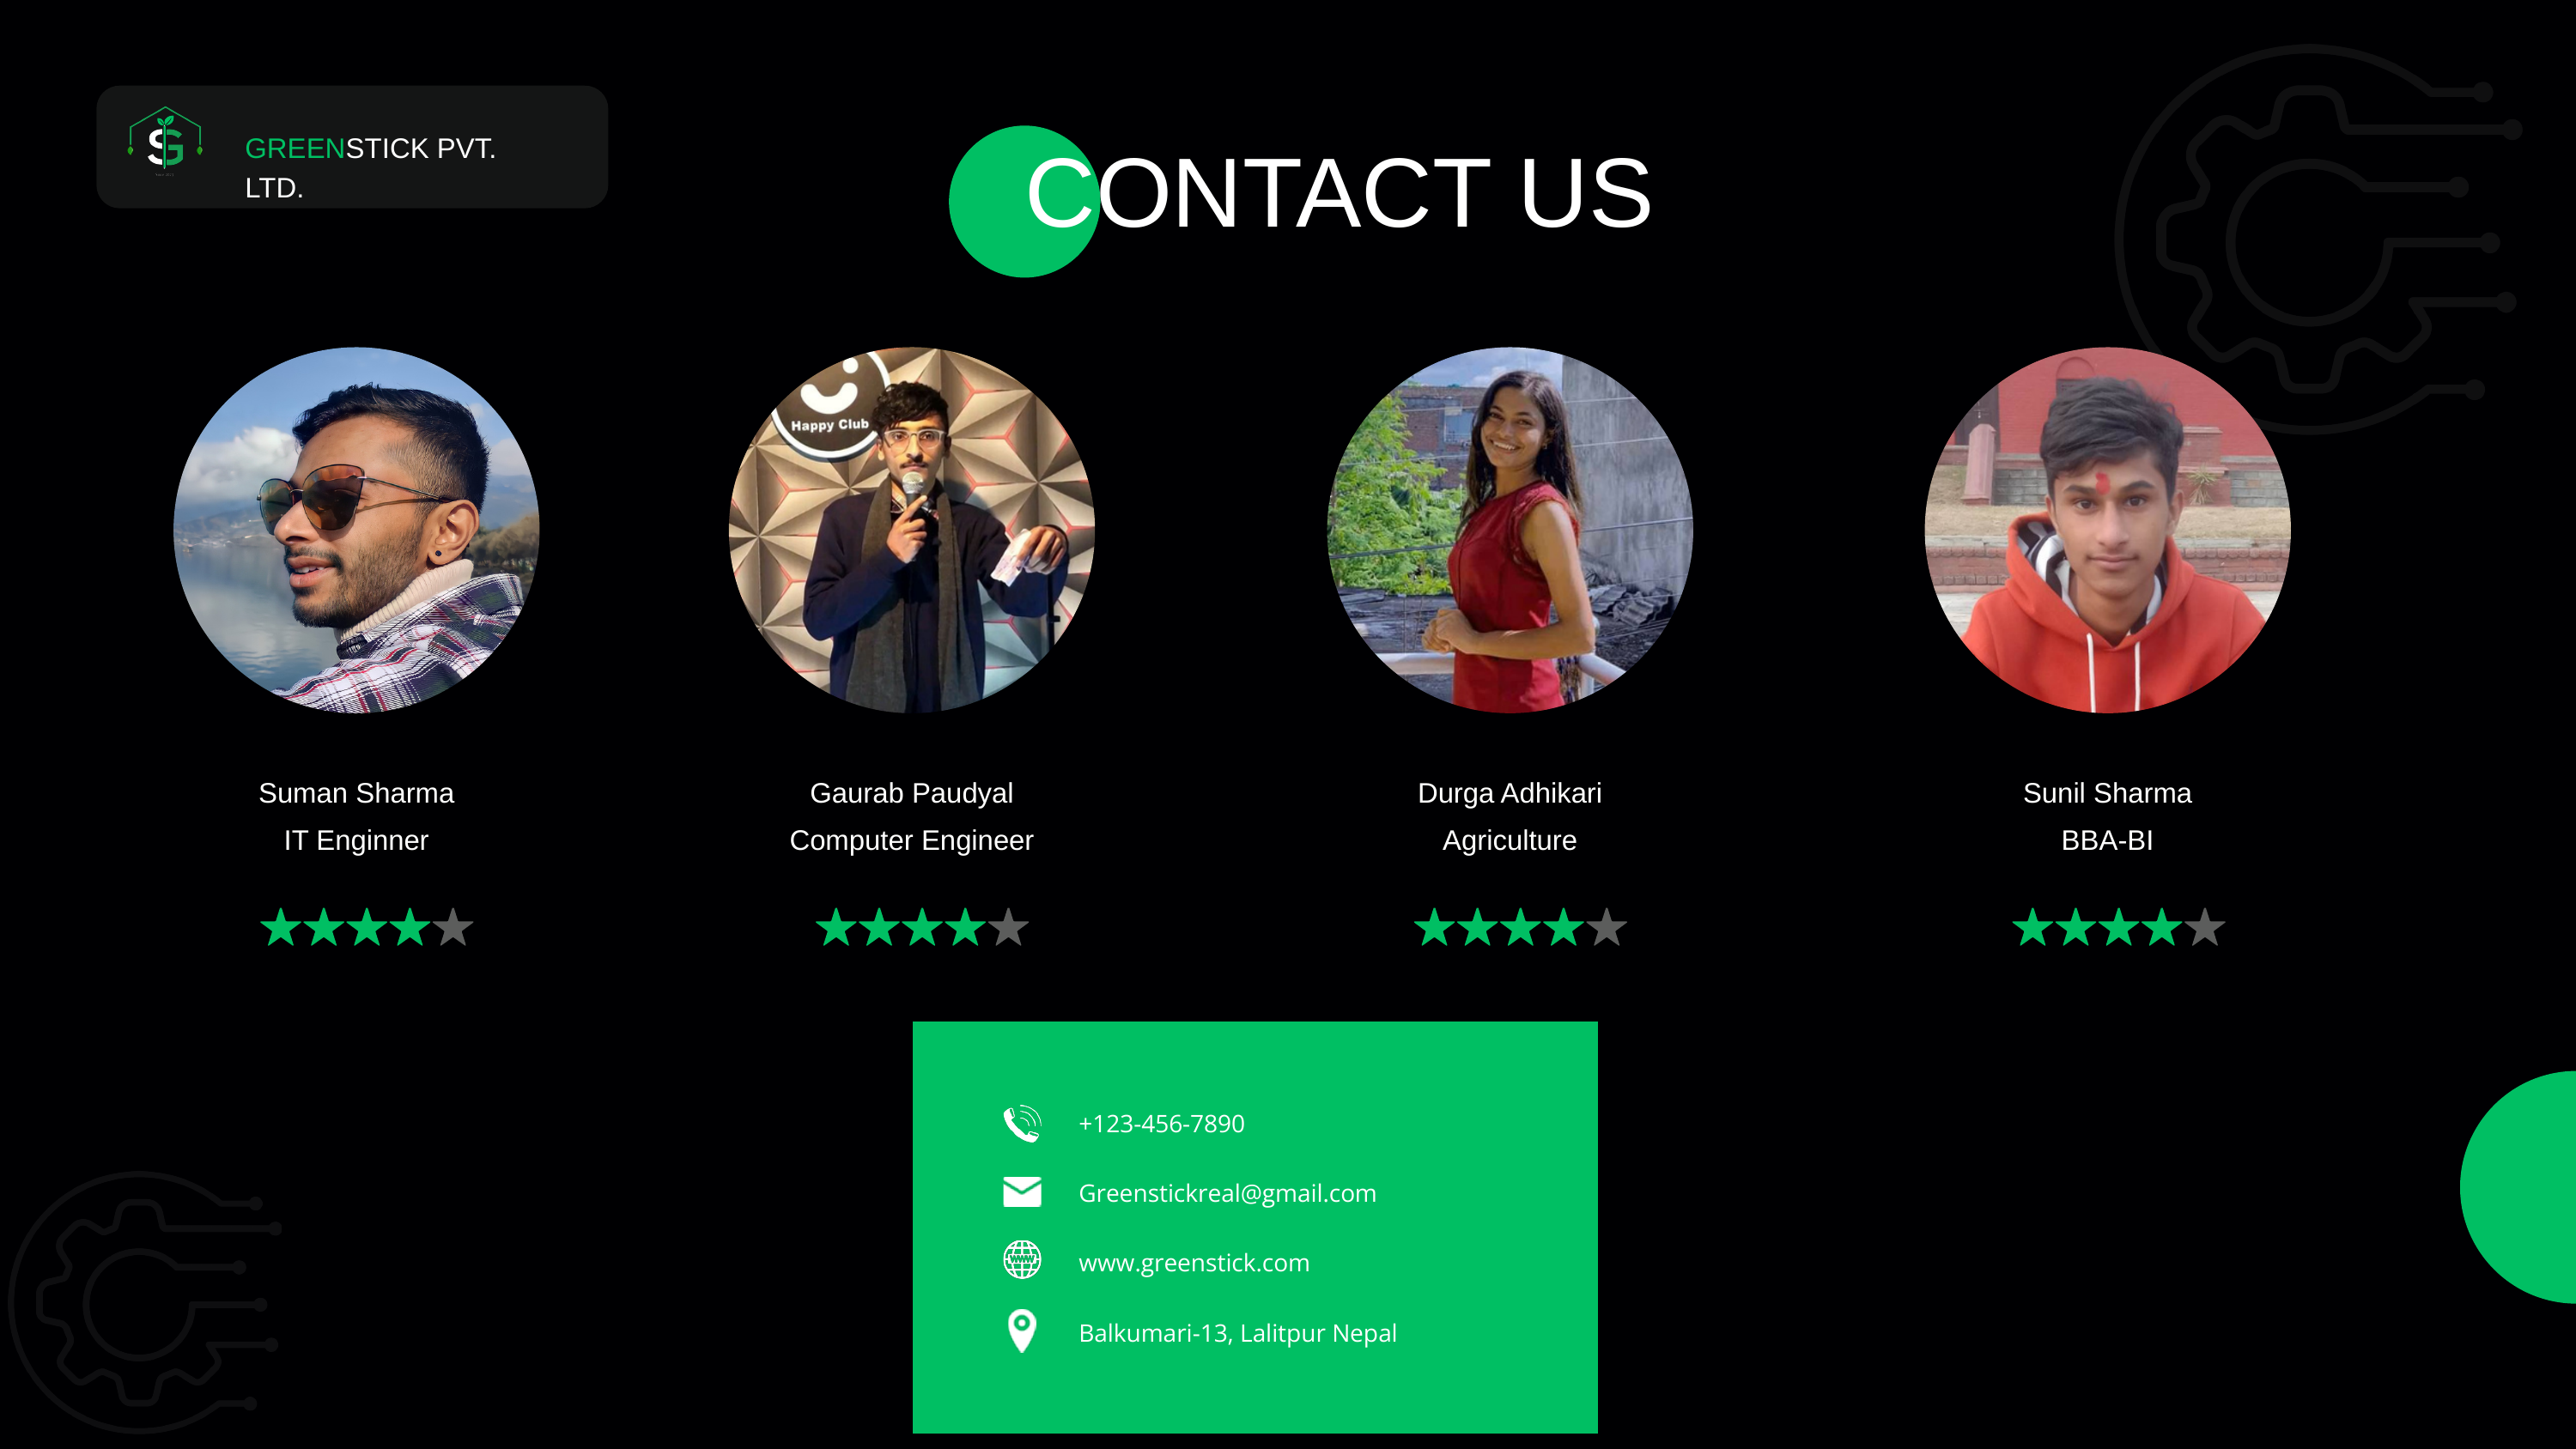

GREENSTICK PVT. LTD.

CONTACT US

Suman Sharma
Gaurab Paudyal
Durga Adhikari
Sunil Sharma
IT Enginner
Computer Engineer
Agriculture
BBA-BI

+123-456-7890

Greenstickreal@gmail.com

www.greenstick.com

Balkumari-13, Lalitpur Nepal